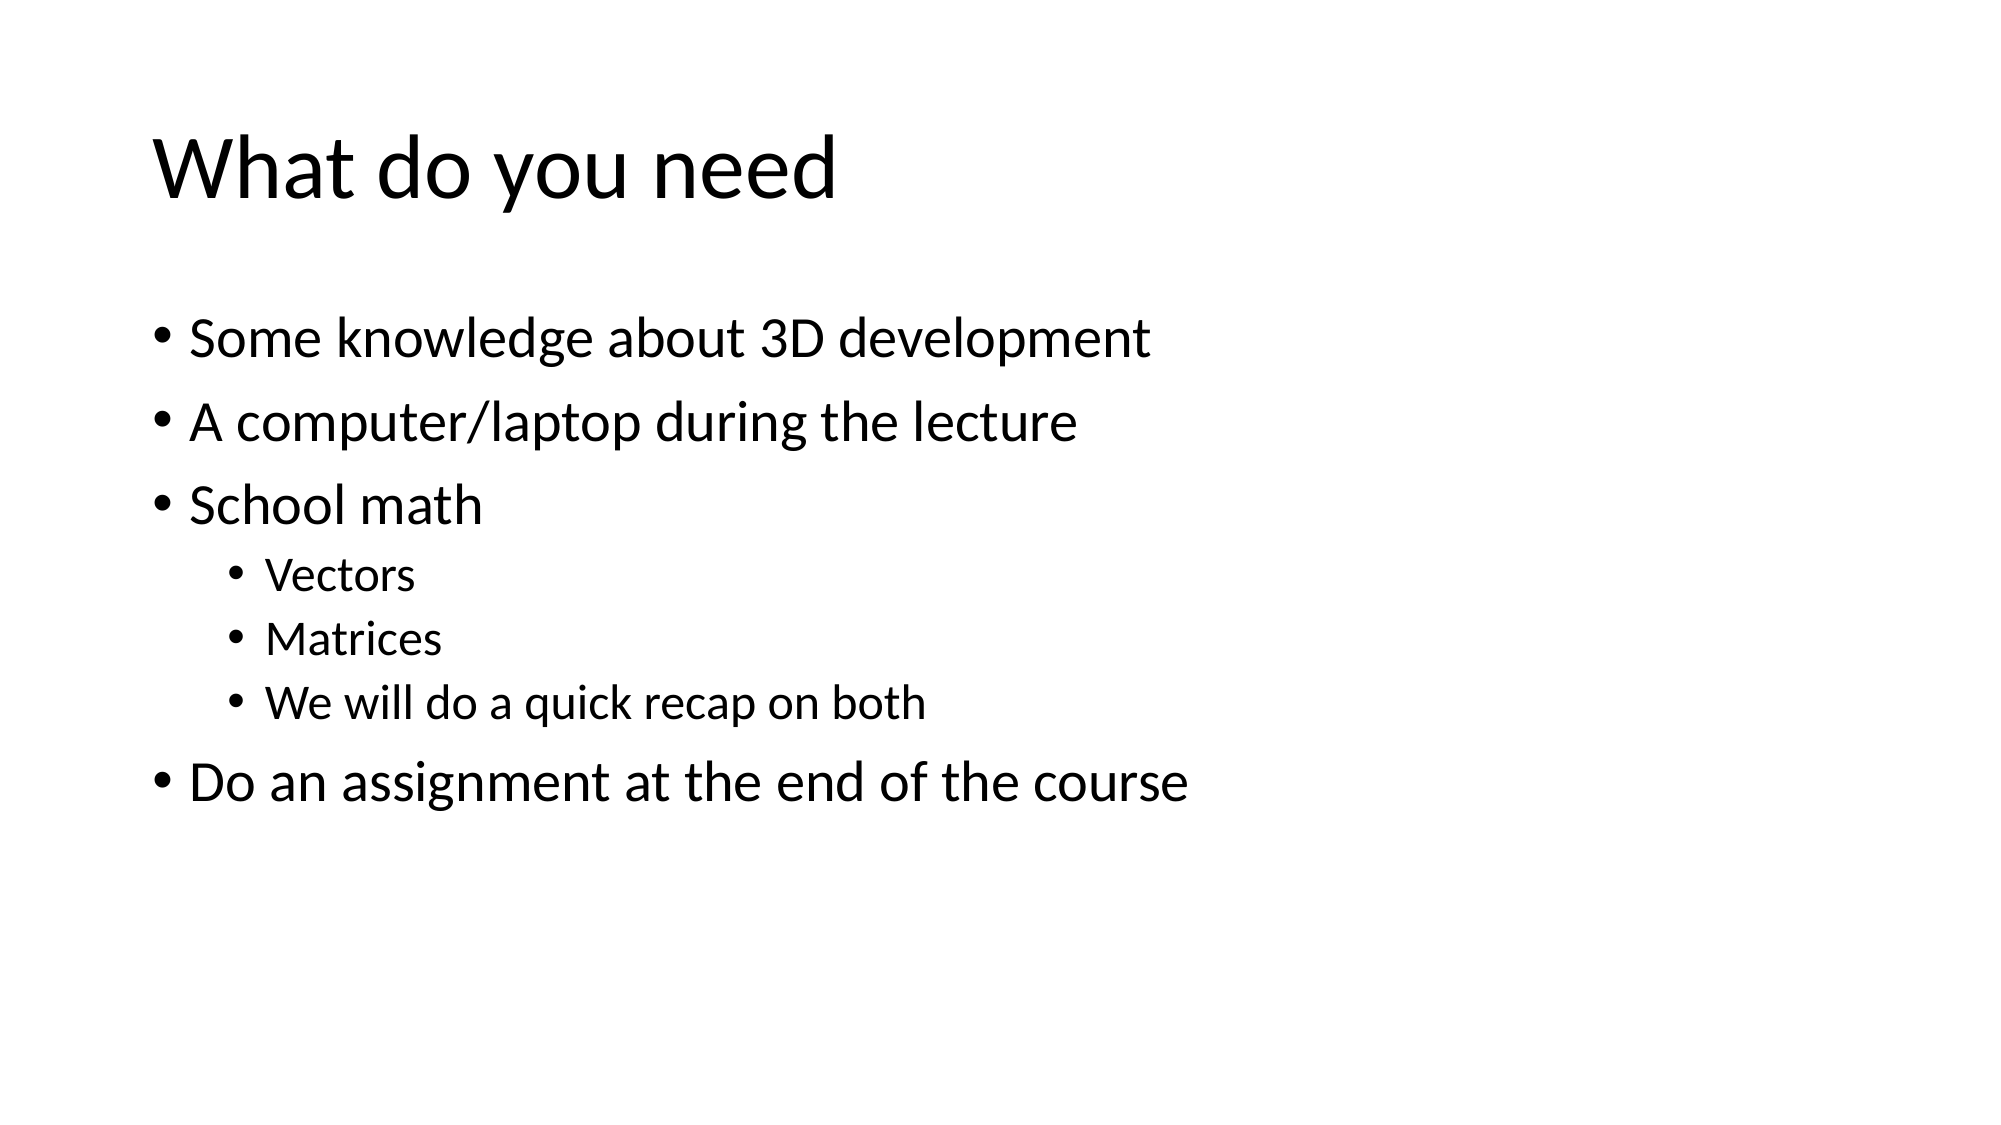

# What do you need
Some knowledge about 3D development
A computer/laptop during the lecture
School math
Vectors
Matrices
We will do a quick recap on both
Do an assignment at the end of the course